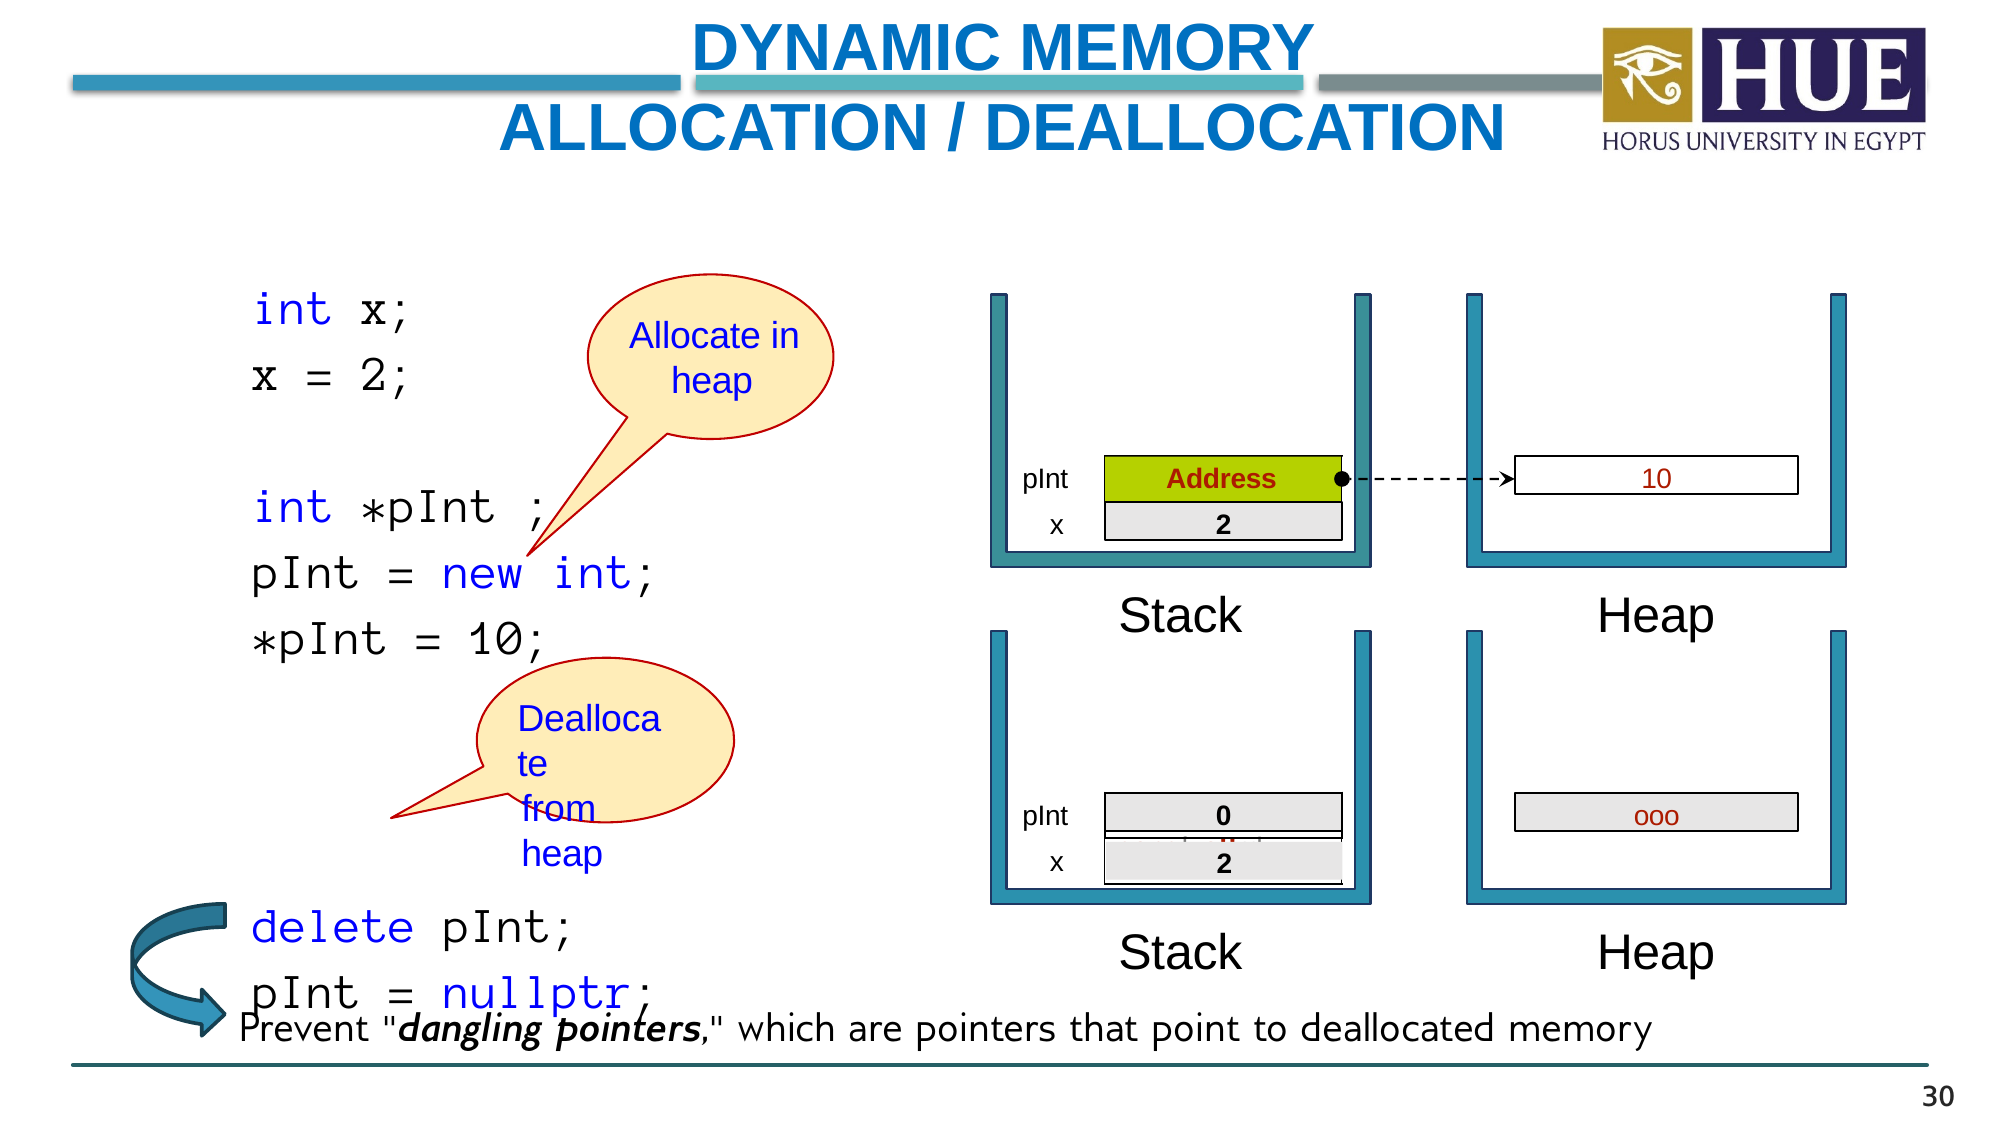

Dynamic Memory Allocation / Deallocation
int x; x = 2;

Allocate in
heap

10
pInt
Address
Utititialized itt
pItt
Utititialized
int *pInt ; pInt = new int;
*pInt = 10;
Deallocate
from heap
delete pInt; pInt = nullptr;

2
x
Uninitialized
Stack
Heap

0
ooo
pInt
Utititialize10	d itt
pItt
UtitDaAdngitiadrliesnglizs!!ed
x
2
Uninitialized

Stack
Heap
Prevent "dangling pointers," which are pointers that point to deallocated memory
30